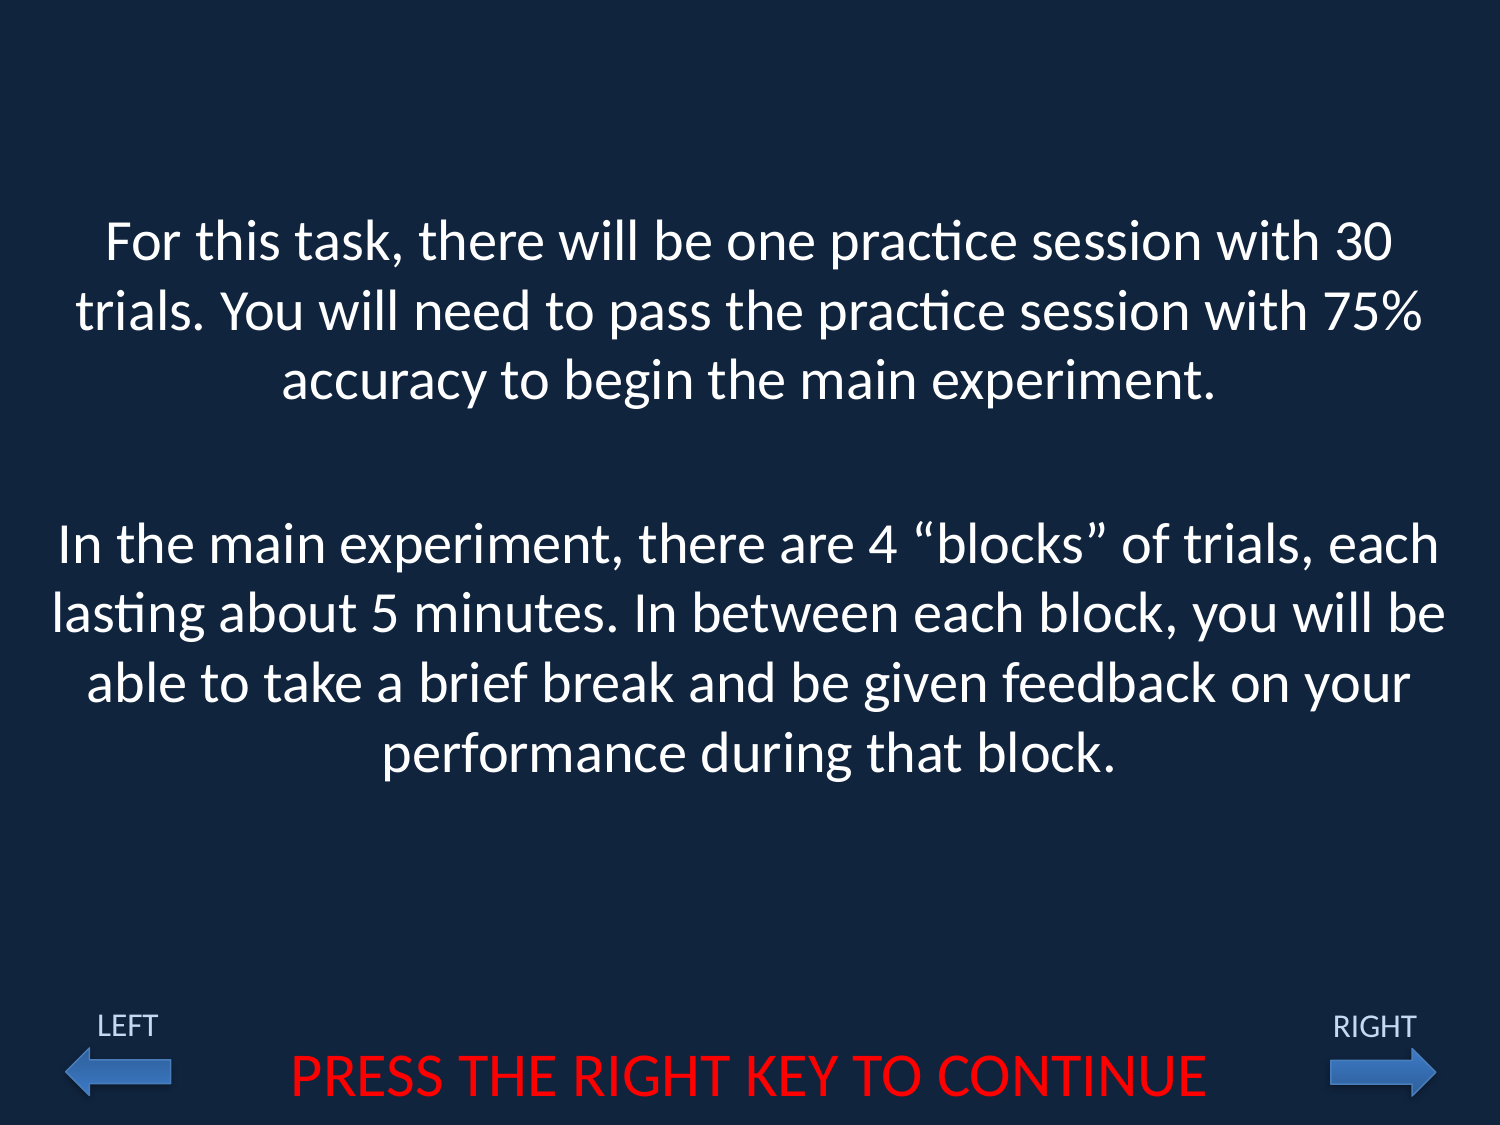

For this task, there will be one practice session with 30 trials. You will need to pass the practice session with 75% accuracy to begin the main experiment.

In the main experiment, there are 4 “blocks” of trials, each lasting about 5 minutes. In between each block, you will be able to take a brief break and be given feedback on your performance during that block.

LEFT
RIGHT
PRESS THE RIGHT KEY TO CONTINUE